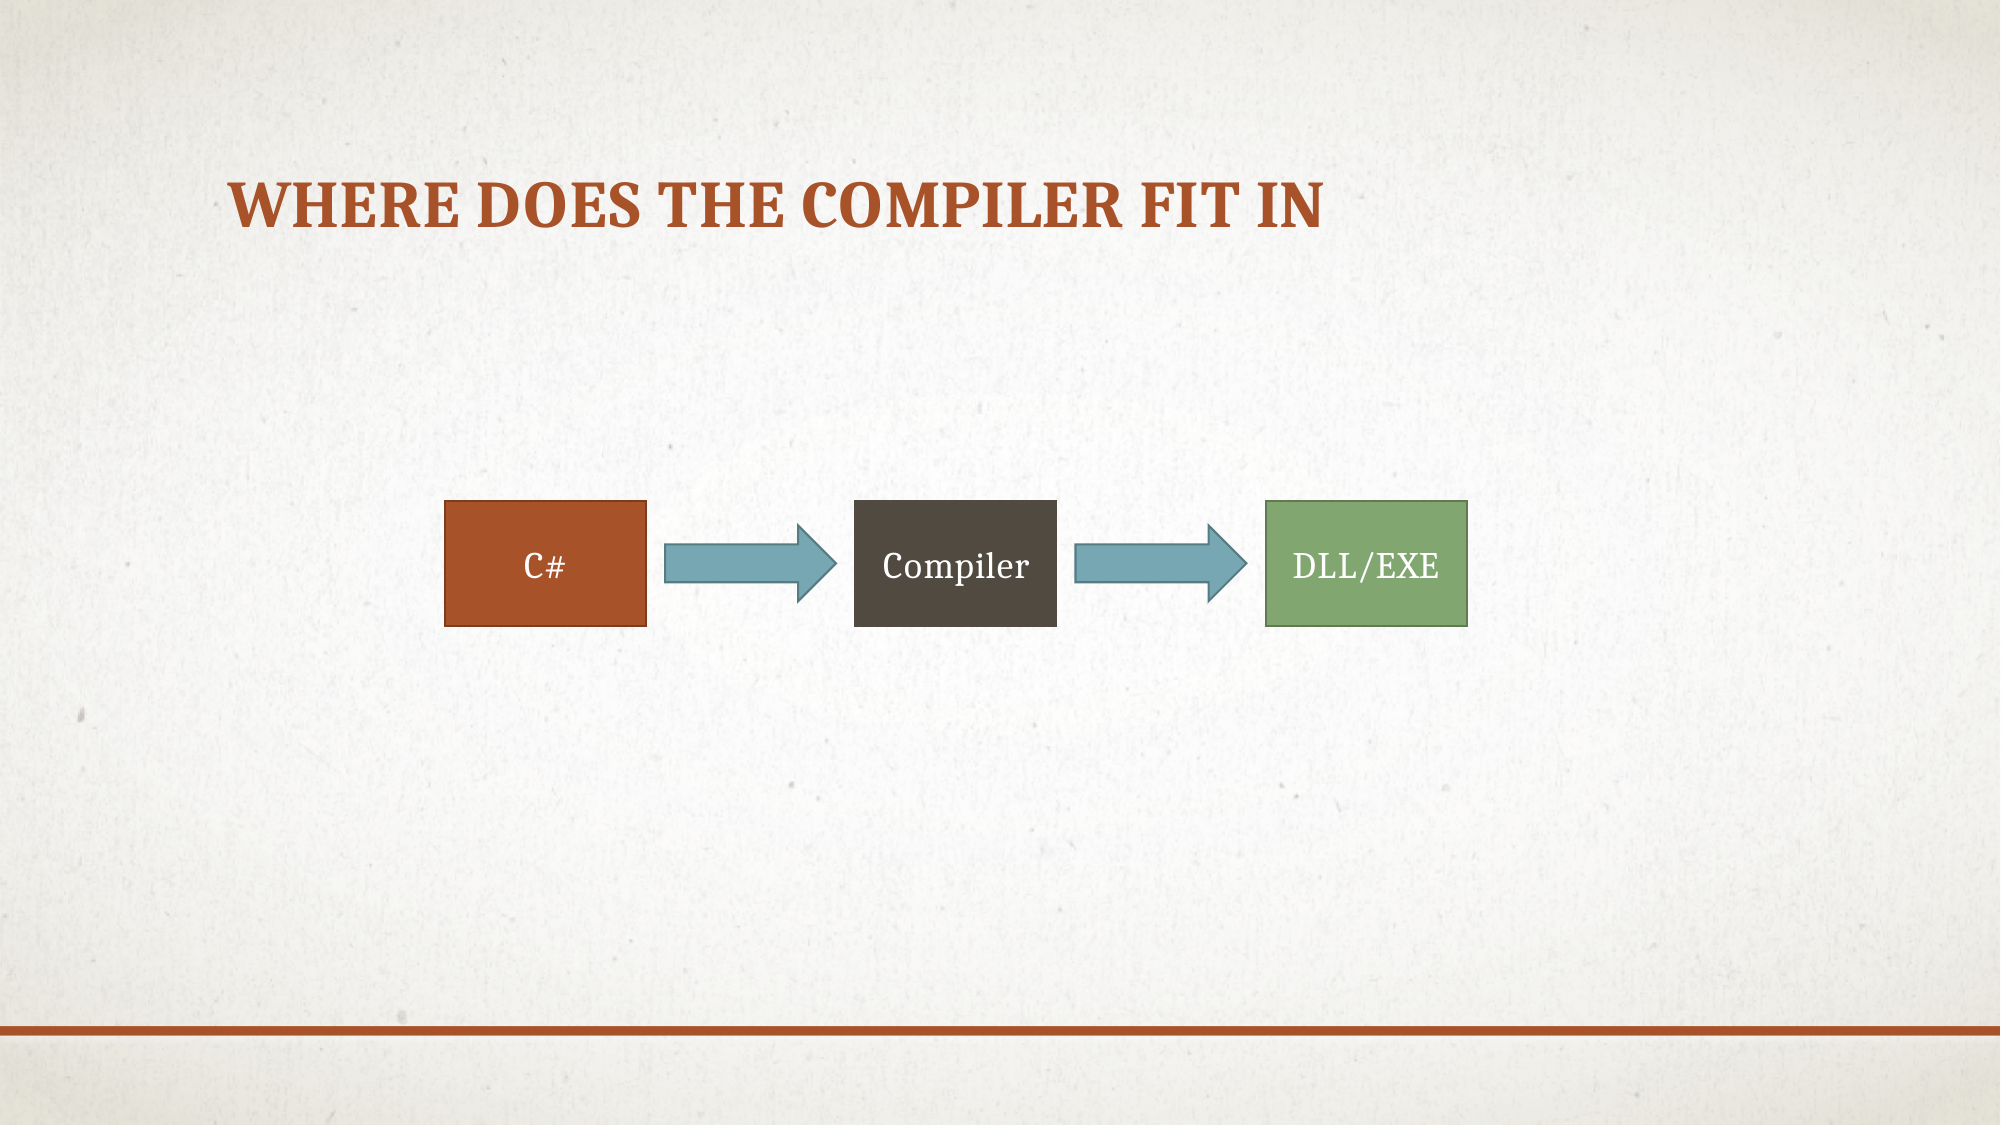

# Where Does the Compiler Fit In
C#
Compiler
DLL/EXE